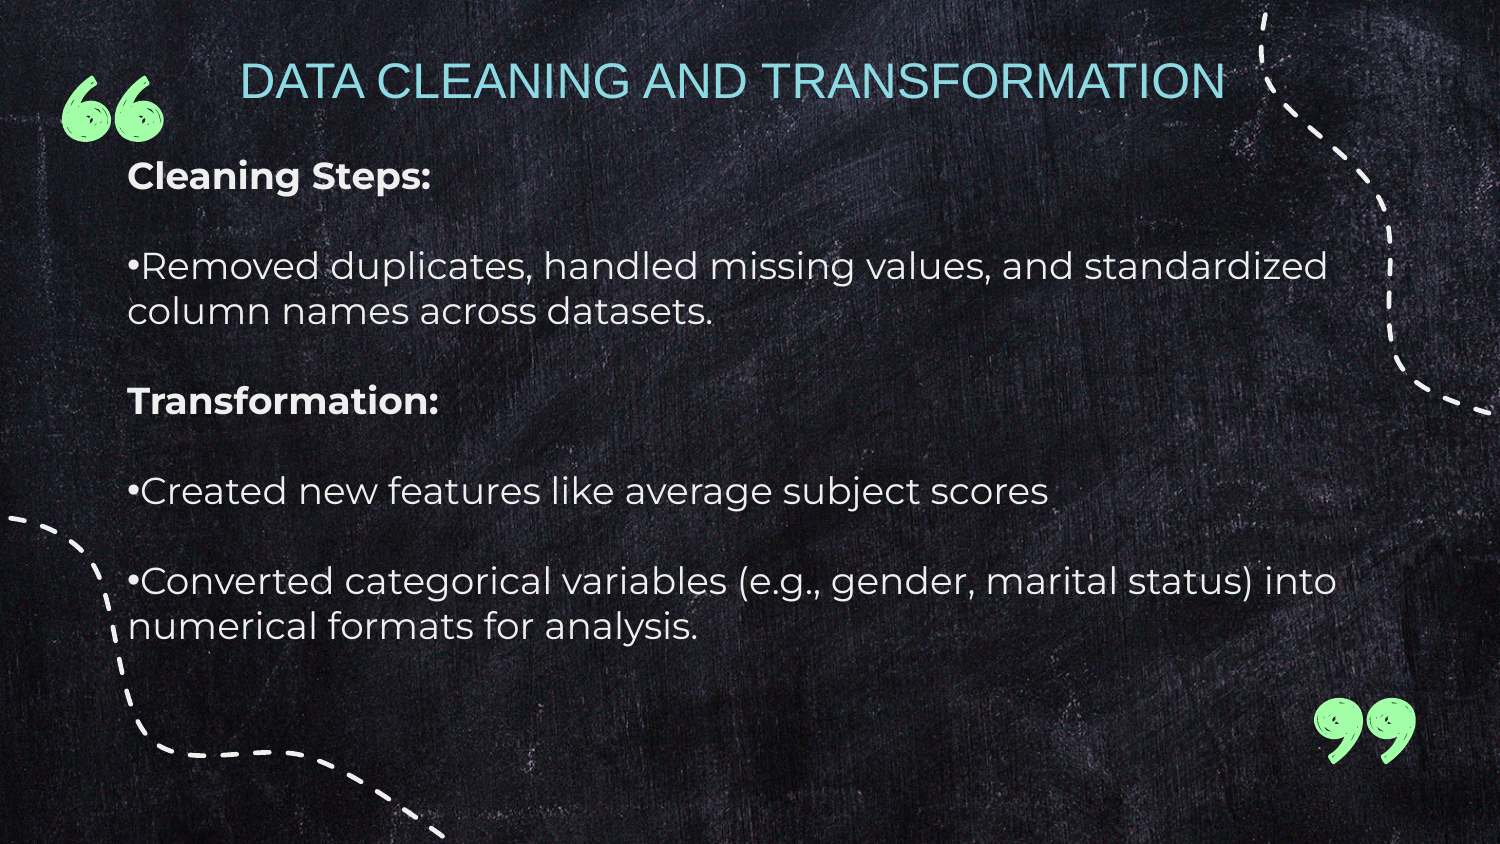

DATA CLEANING AND TRANSFORMATION
Cleaning Steps:

Removed duplicates, handled missing values, and standardized column names across datasets.

Transformation:

Created new features like average subject scores

Converted categorical variables (e.g., gender, marital status) into numerical formats for analysis.